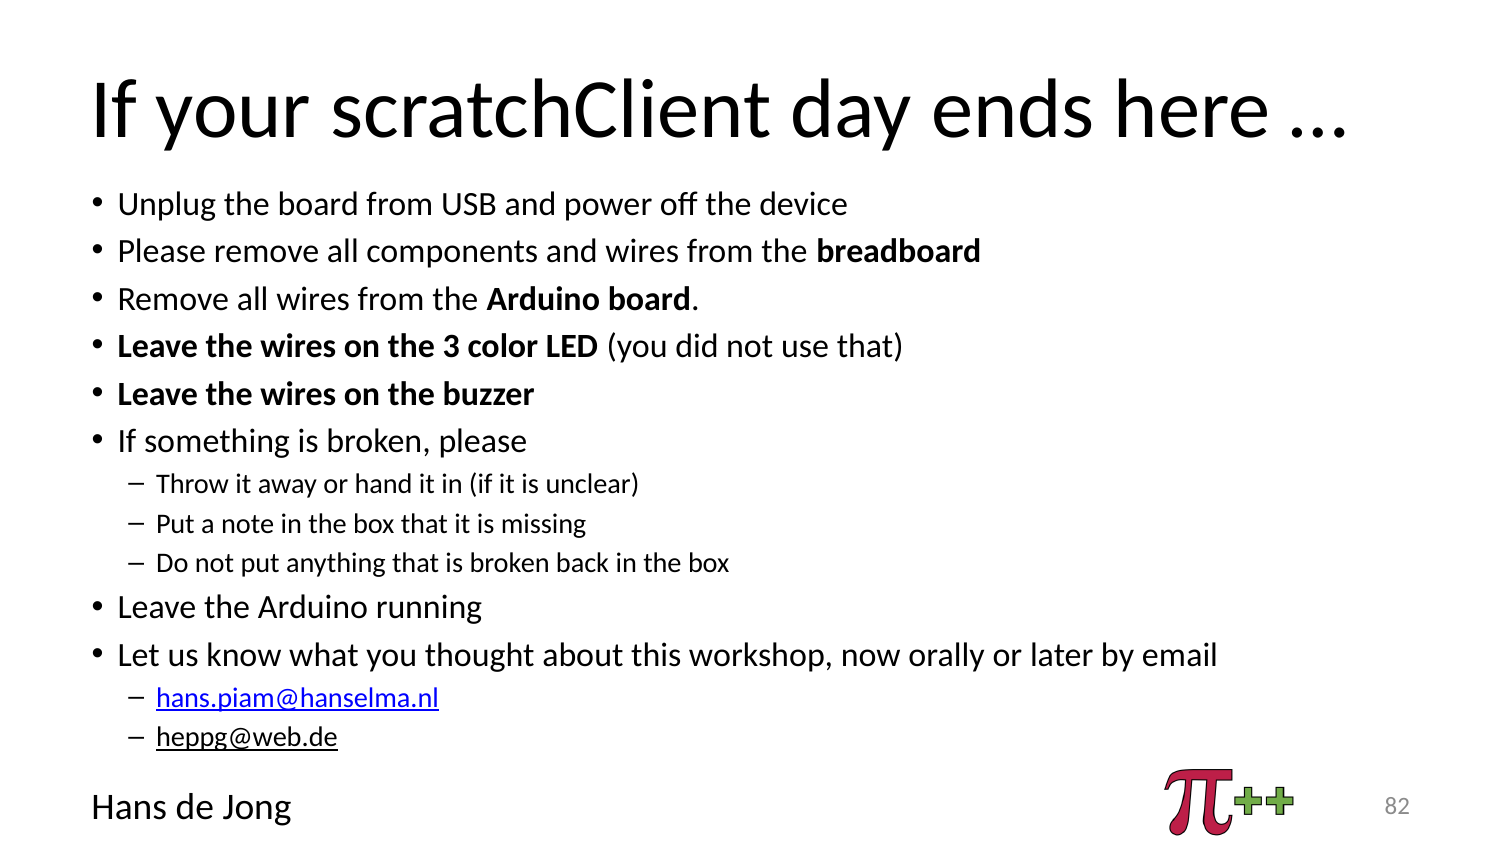

# If your scratchClient day ends here …
Unplug the board from USB and power off the device
Please remove all components and wires from the breadboard
Remove all wires from the Arduino board.
Leave the wires on the 3 color LED (you did not use that)
Leave the wires on the buzzer
If something is broken, please
Throw it away or hand it in (if it is unclear)
Put a note in the box that it is missing
Do not put anything that is broken back in the box
Leave the Arduino running
Let us know what you thought about this workshop, now orally or later by email
hans.piam@hanselma.nl
heppg@web.de
82